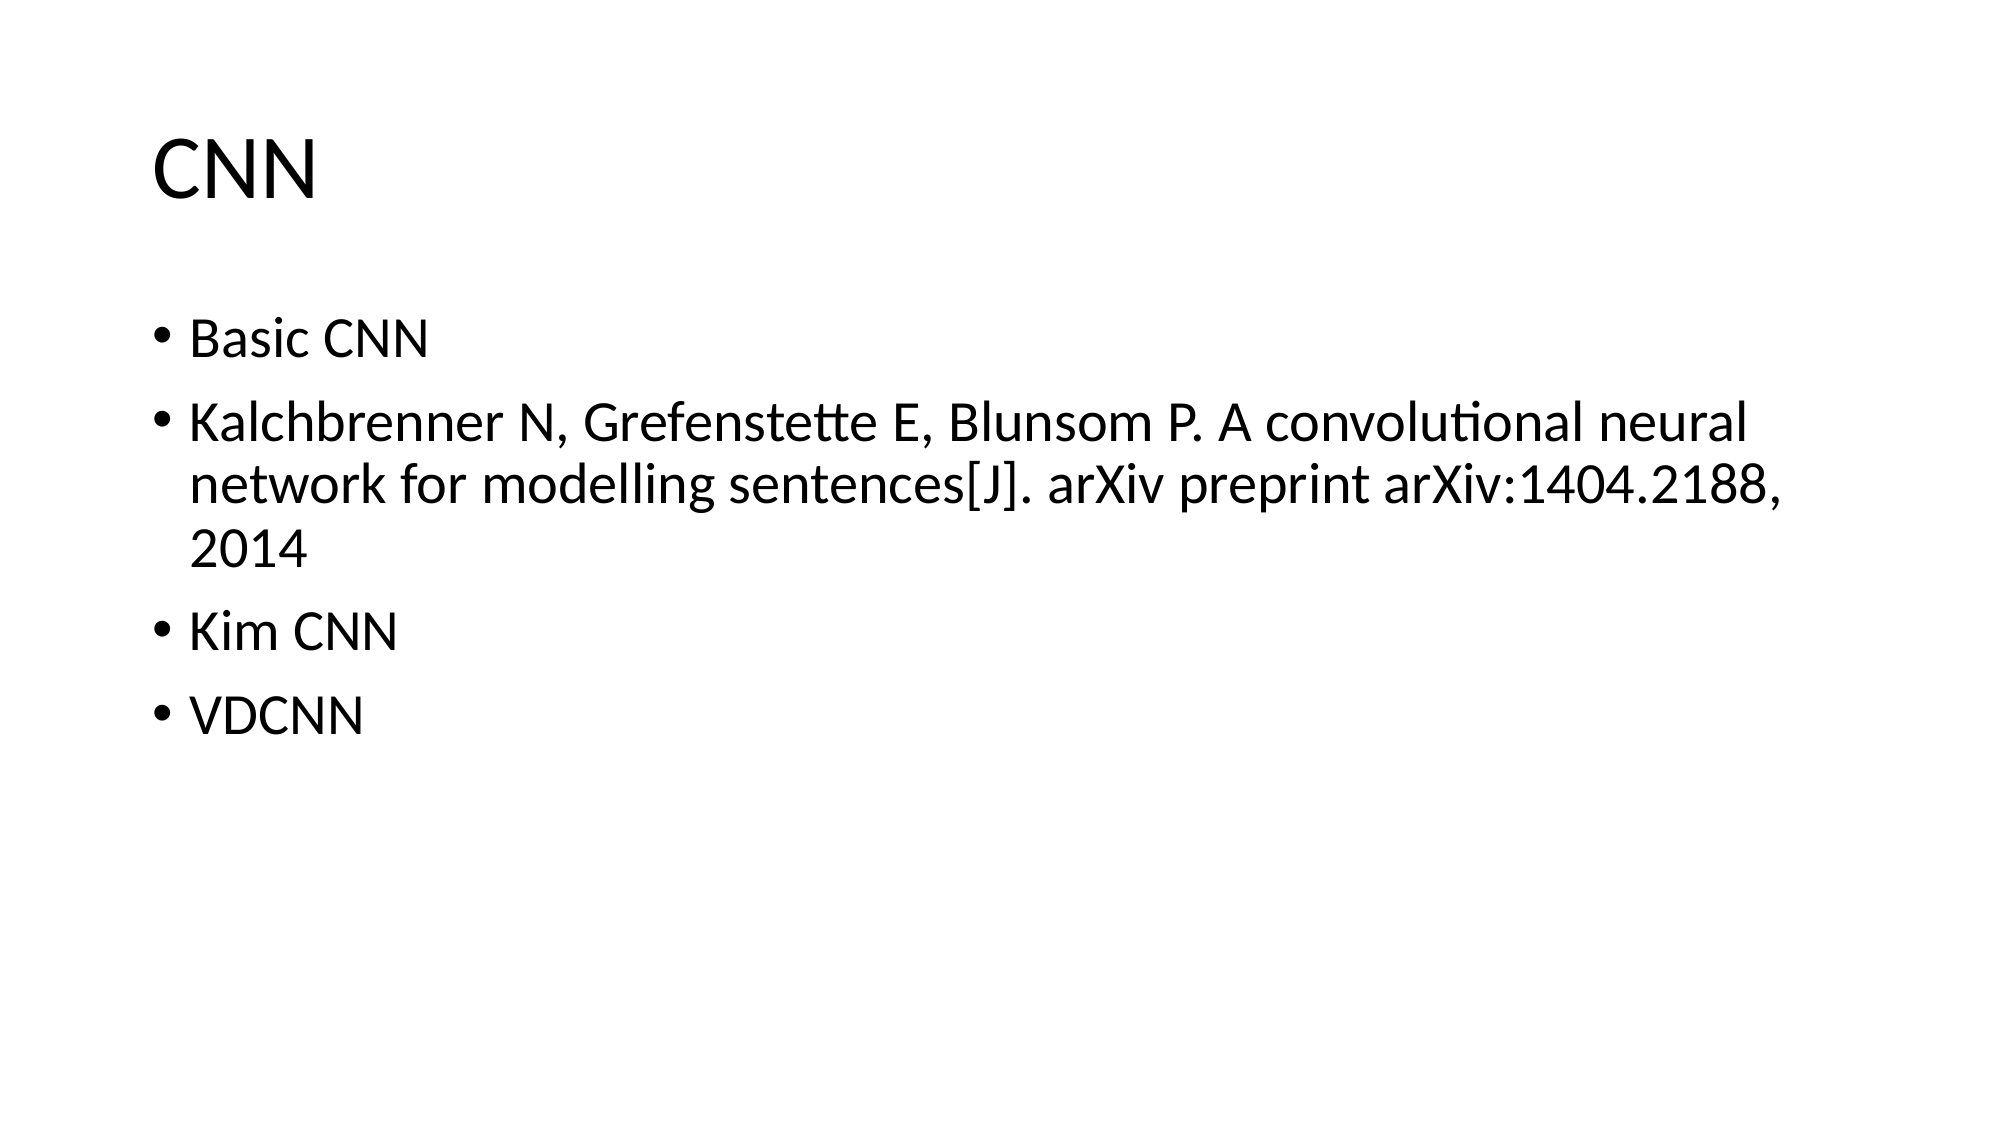

# CNN
Basic CNN
Kalchbrenner N, Grefenstette E, Blunsom P. A convolutional neural network for modelling sentences[J]. arXiv preprint arXiv:1404.2188, 2014
Kim CNN
VDCNN